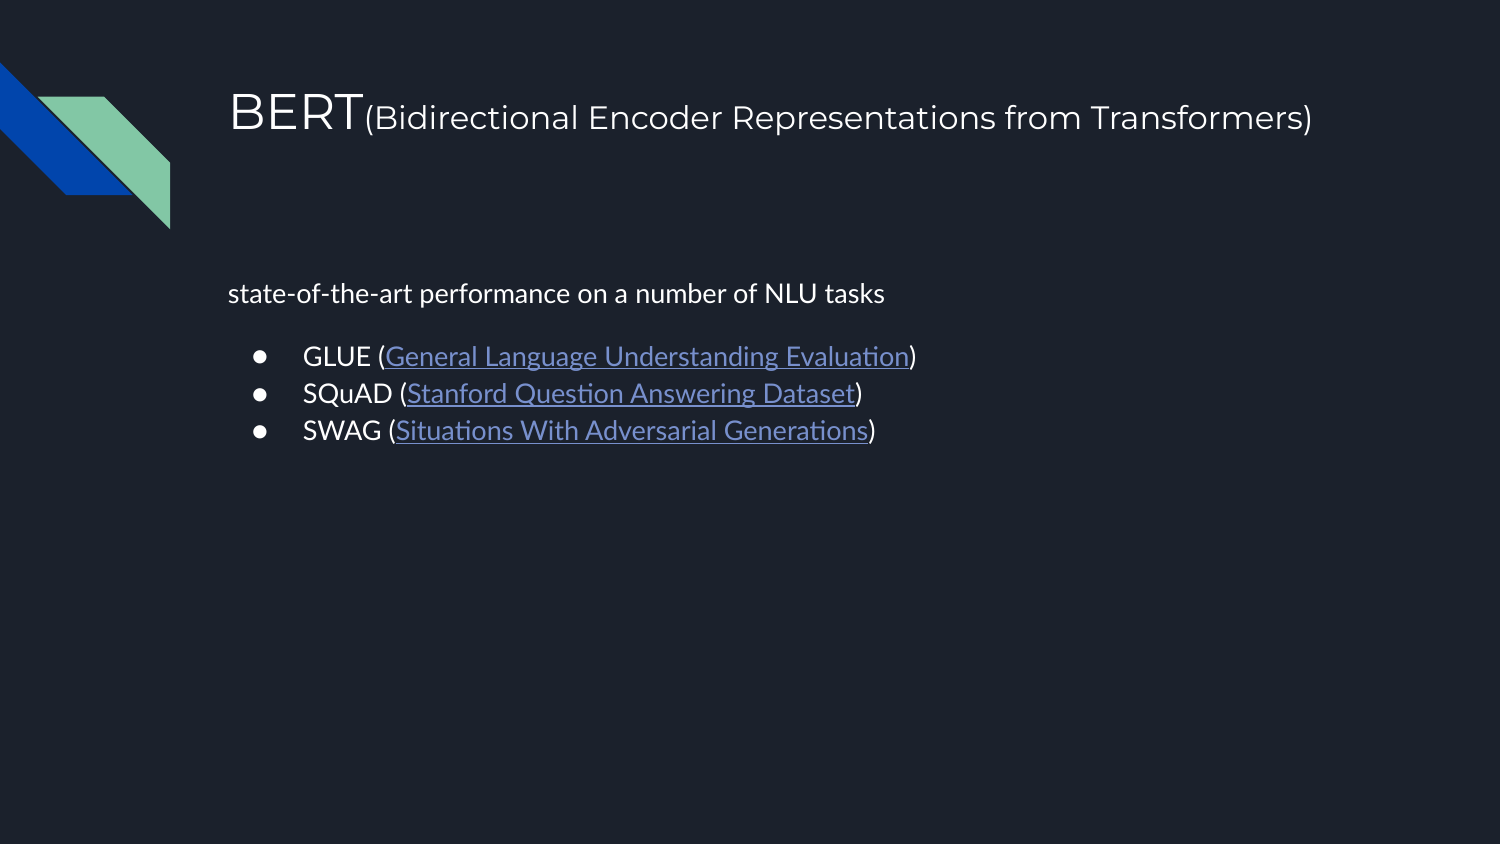

# BERT(Bidirectional Encoder Representations from Transformers)
state-of-the-art performance on a number of NLU tasks
GLUE (General Language Understanding Evaluation)
SQuAD (Stanford Question Answering Dataset)
SWAG (Situations With Adversarial Generations)